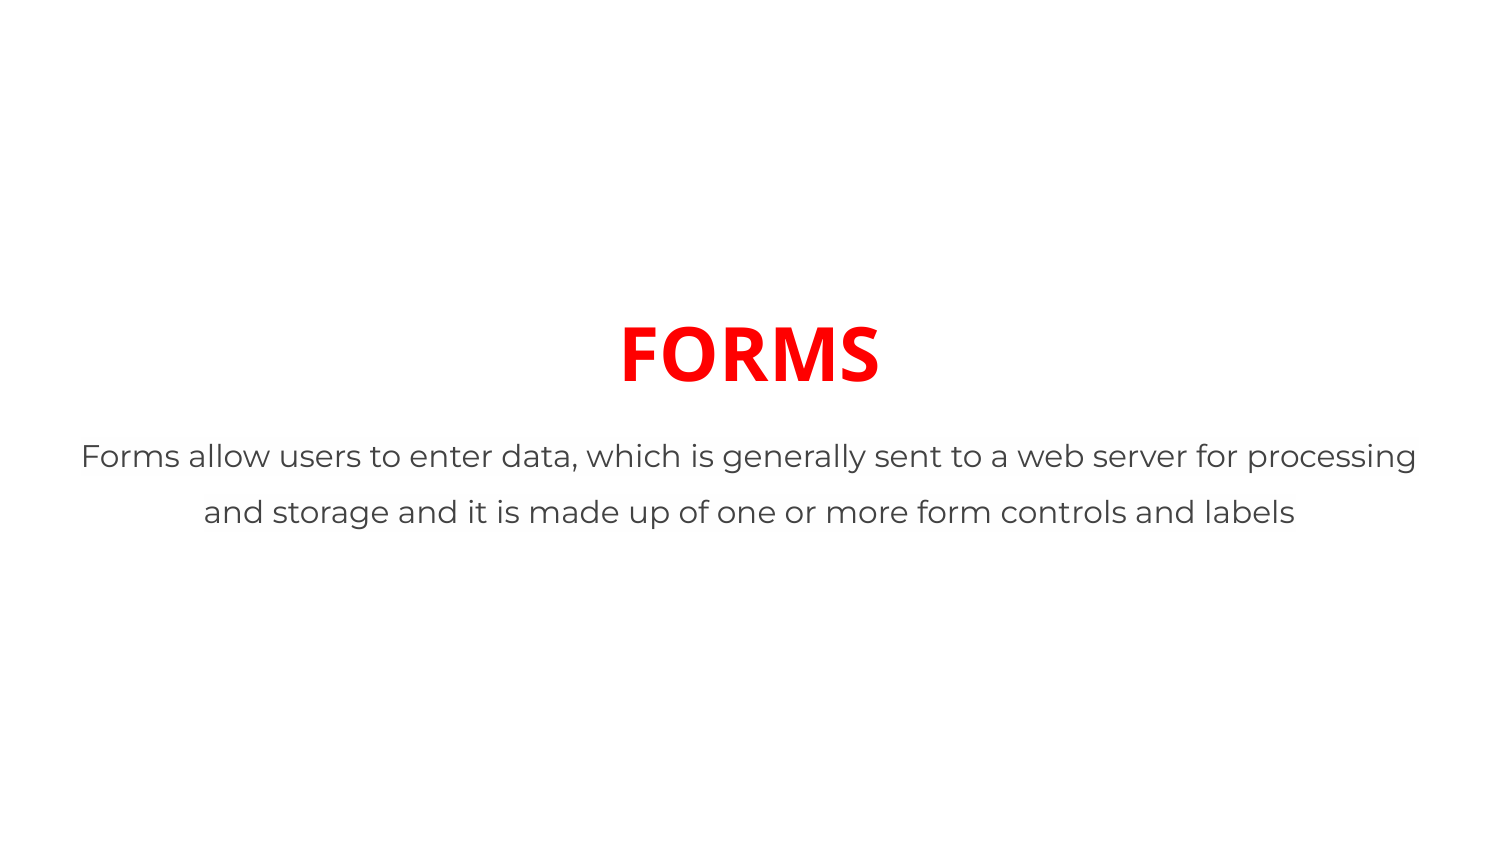

# FORMS
Forms allow users to enter data, which is generally sent to a web server for processing and storage and it is made up of one or more form controls and labels